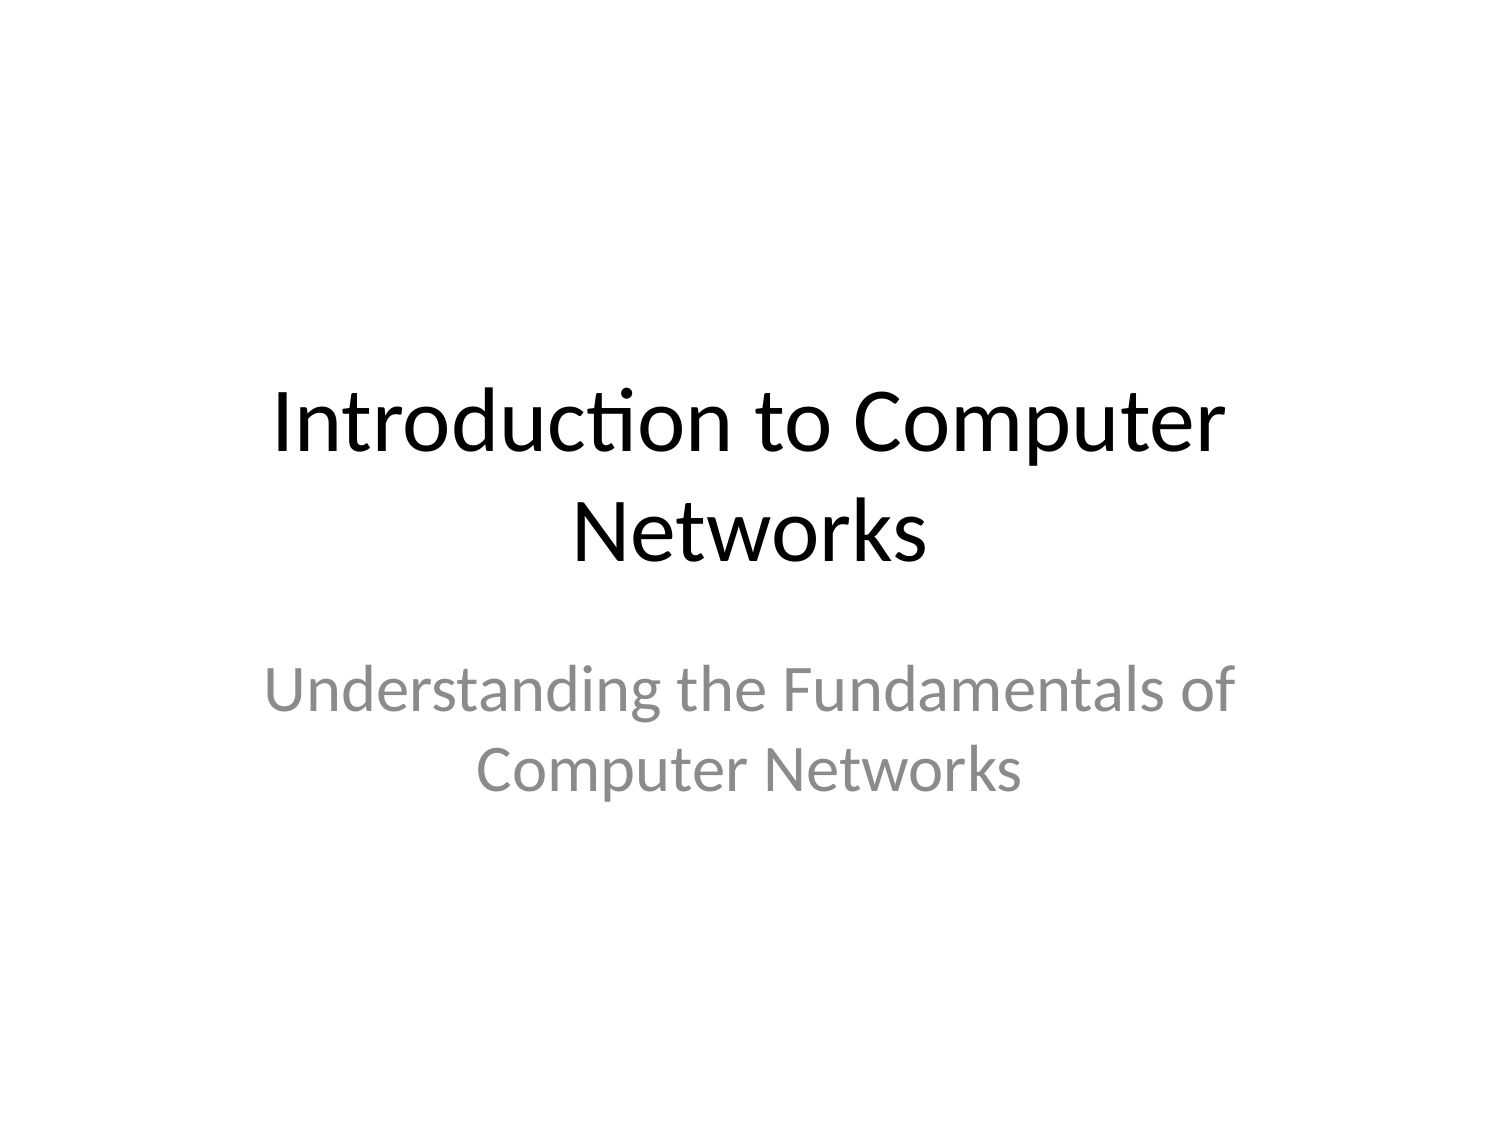

# Introduction to Computer Networks
Understanding the Fundamentals of Computer Networks